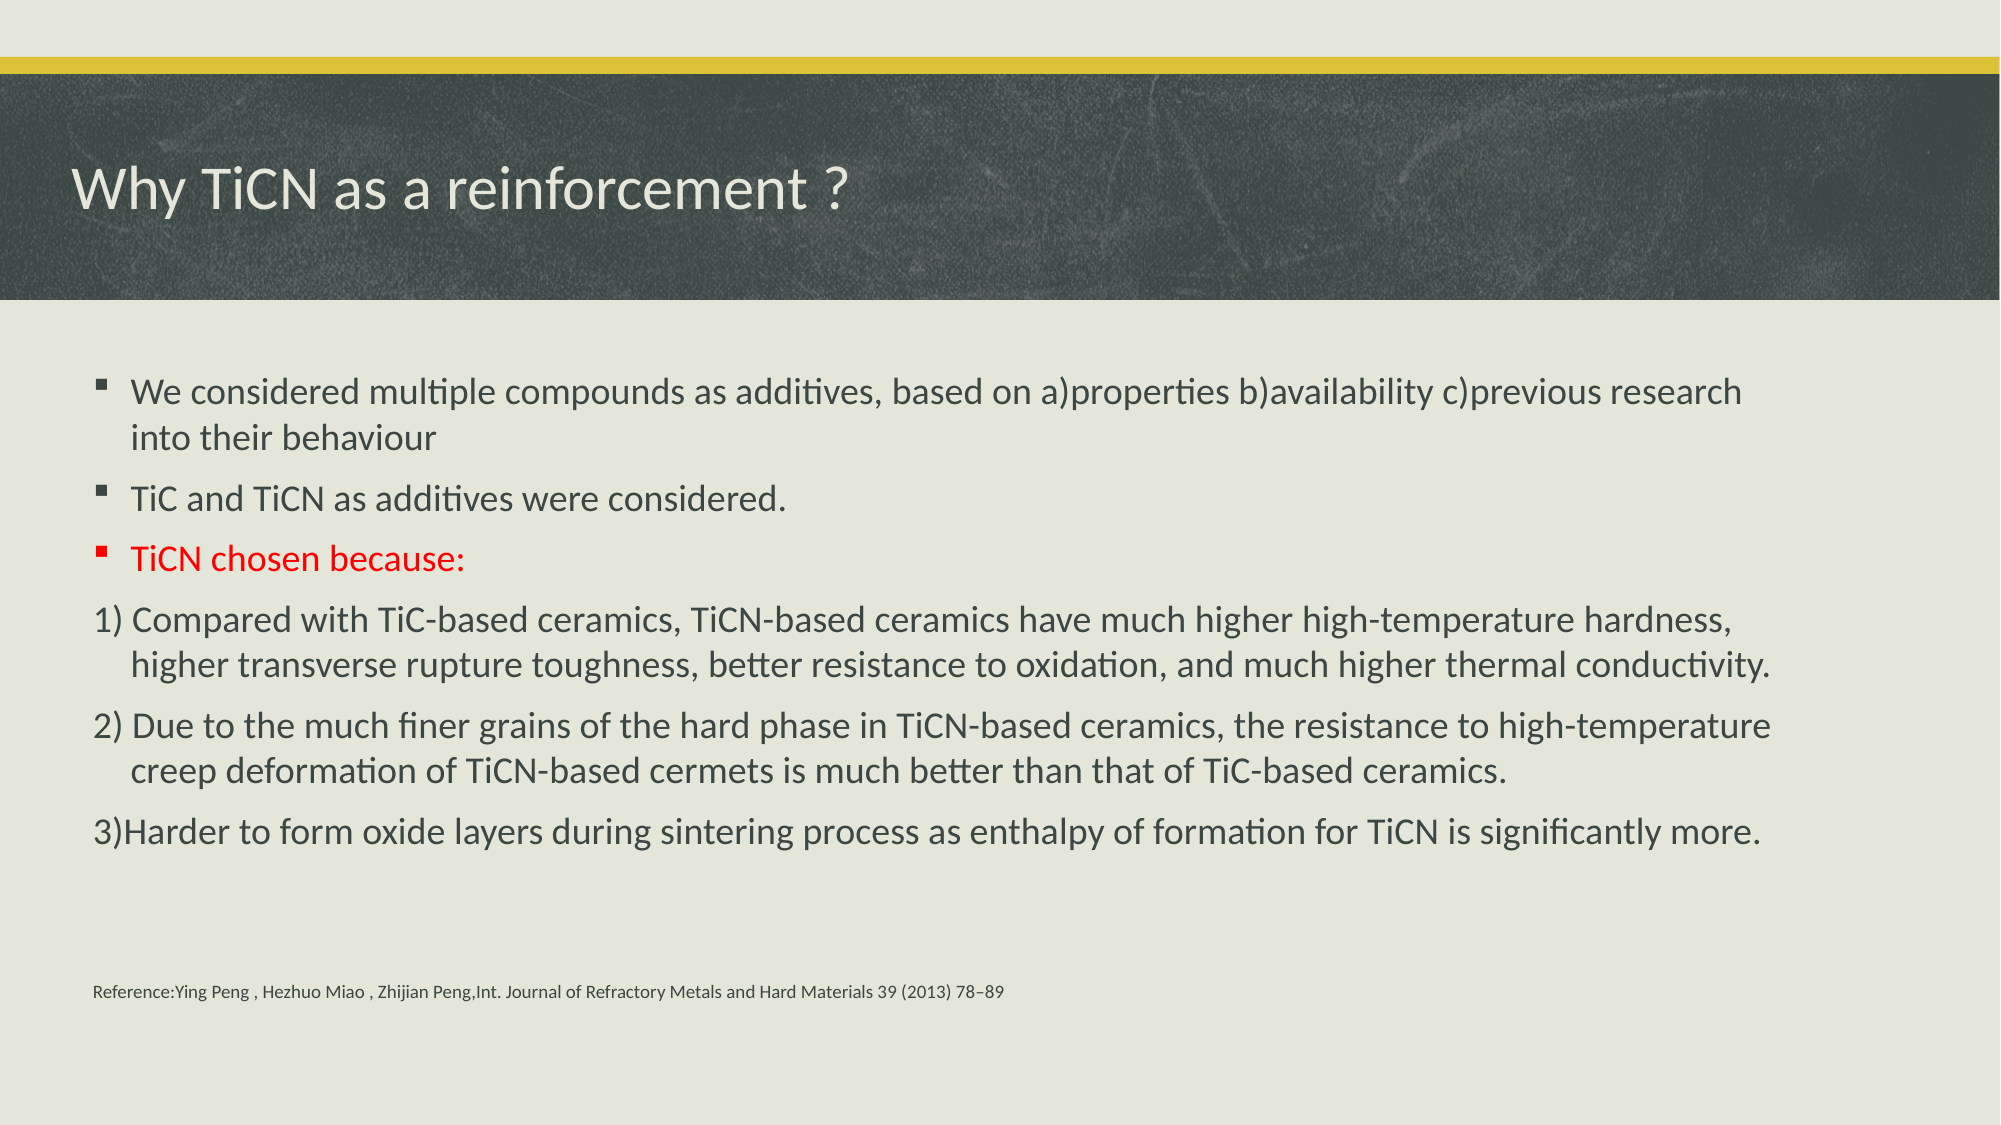

# Why TiCN as a reinforcement ?
We considered multiple compounds as additives, based on a)properties b)availability c)previous research into their behaviour
TiC and TiCN as additives were considered.
TiCN chosen because:
1) Compared with TiC-based ceramics, TiCN-based ceramics have much higher high-temperature hardness, higher transverse rupture toughness, better resistance to oxidation, and much higher thermal conductivity.
2) Due to the much finer grains of the hard phase in TiCN-based ceramics, the resistance to high-temperature creep deformation of TiCN-based cermets is much better than that of TiC-based ceramics.
3)Harder to form oxide layers during sintering process as enthalpy of formation for TiCN is significantly more.

Reference:Ying Peng , Hezhuo Miao , Zhijian Peng,Int. Journal of Refractory Metals and Hard Materials 39 (2013) 78–89